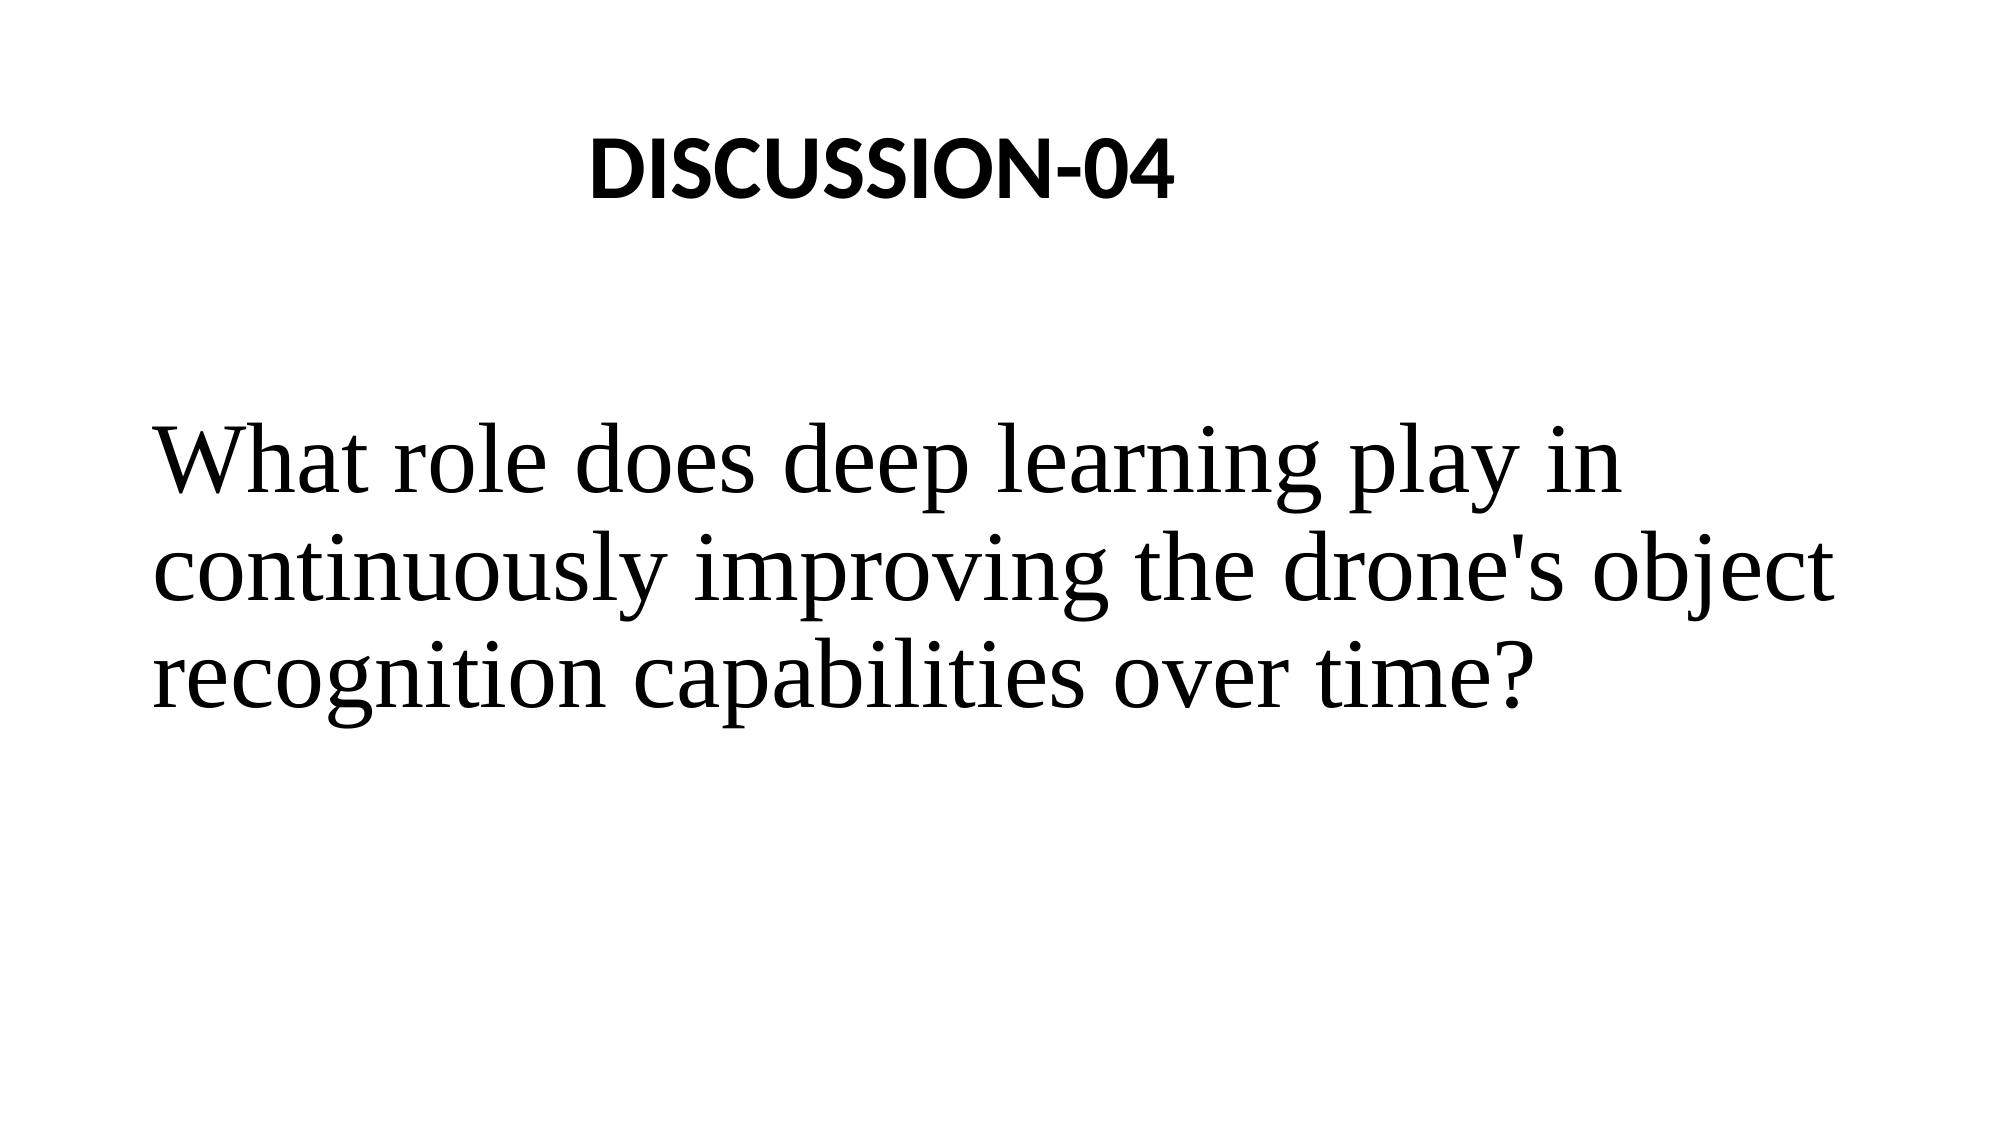

# DISCUSSION-04
What role does deep learning play in continuously improving the drone's object recognition capabilities over time?